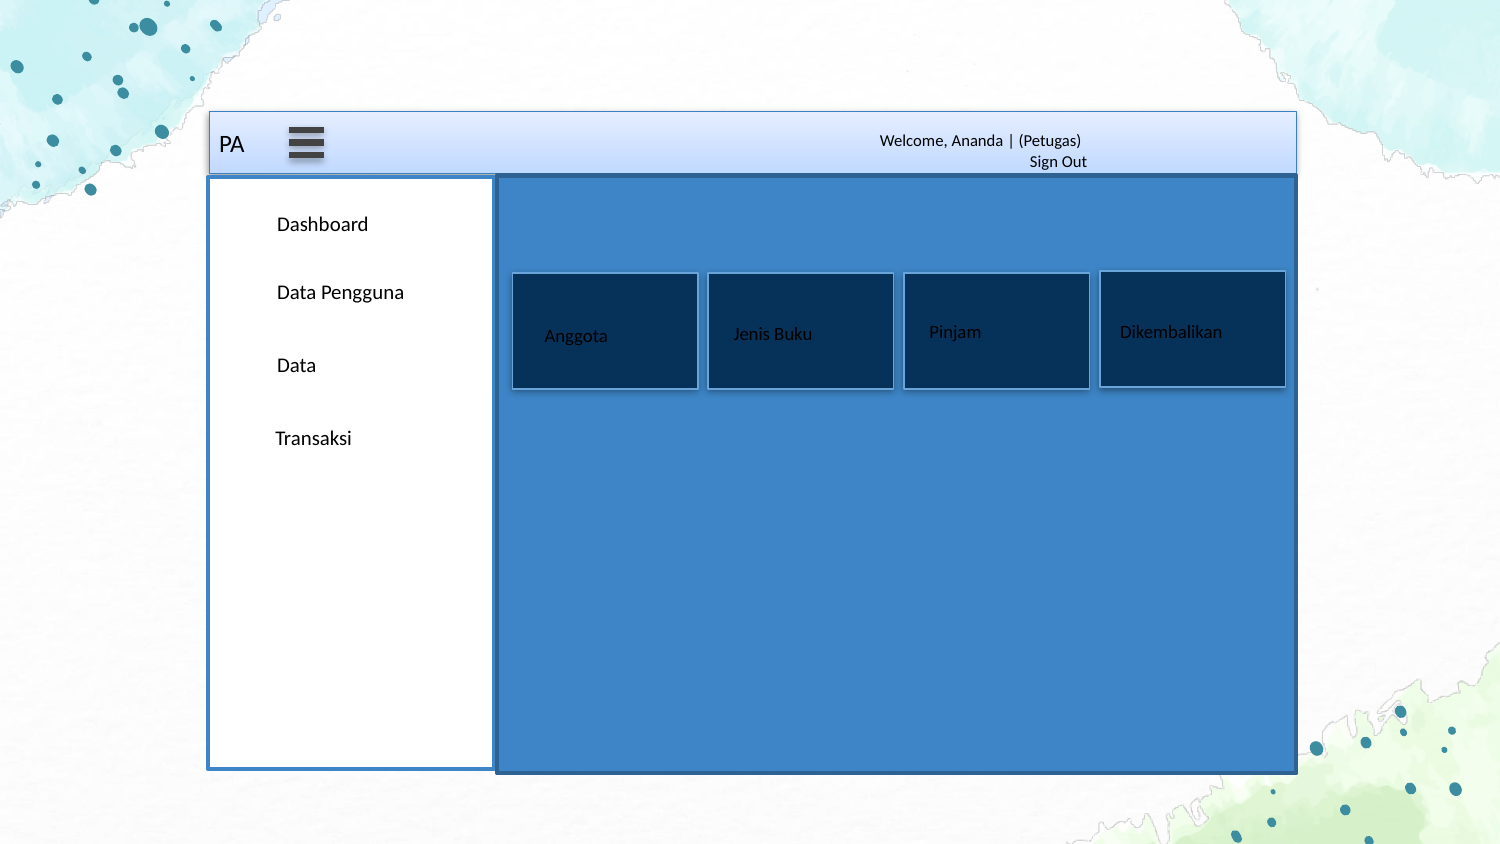

PA
Welcome, Ananda | (Petugas)   		Sign Out

Dashboard
Data Pengguna

Pinjam
Dikembalikan
Jenis Buku
Anggota
Data
Transaksi